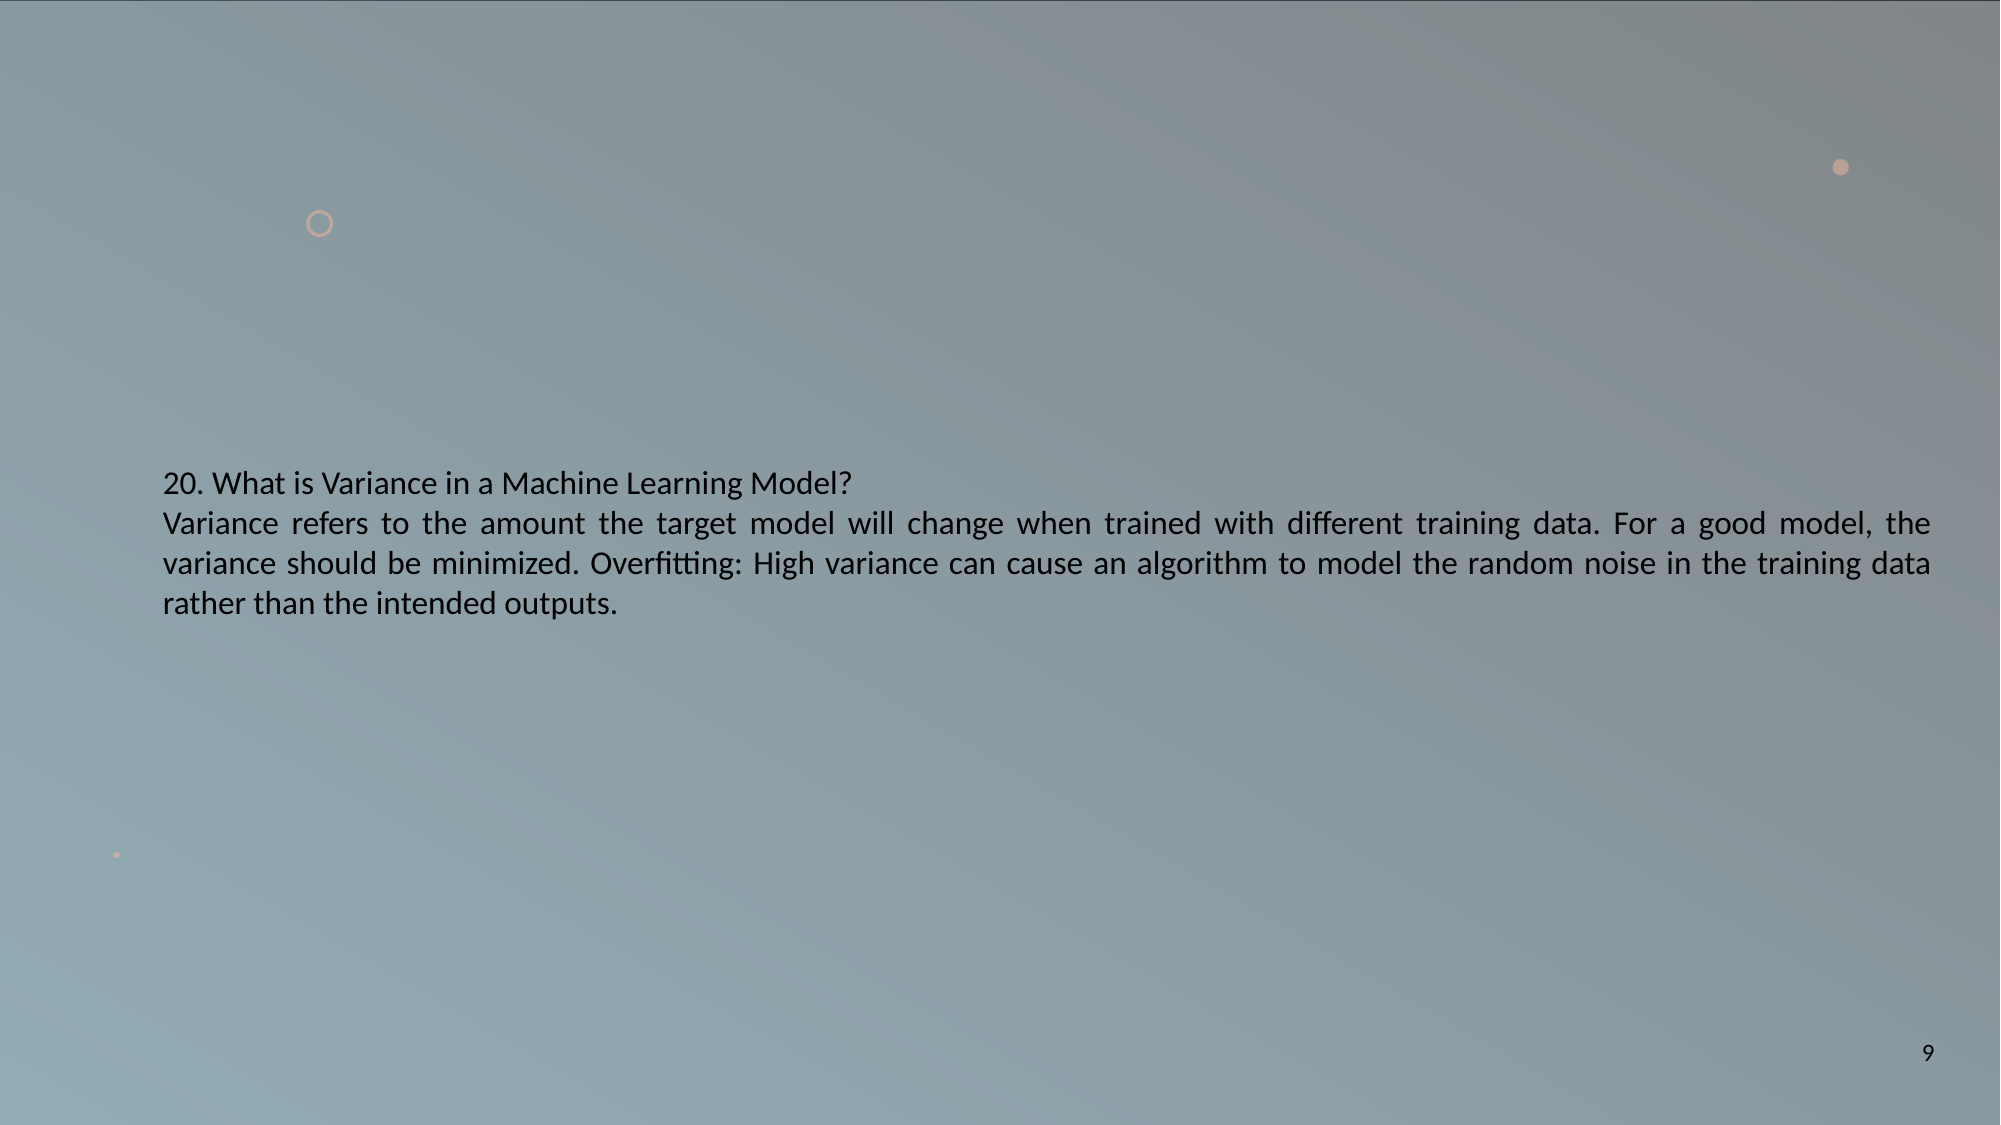

20. What is Variance in a Machine Learning Model?
Variance refers to the amount the target model will change when trained with different training data. For a good model, the variance should be minimized. Overfitting: High variance can cause an algorithm to model the random noise in the training data rather than the intended outputs.

9